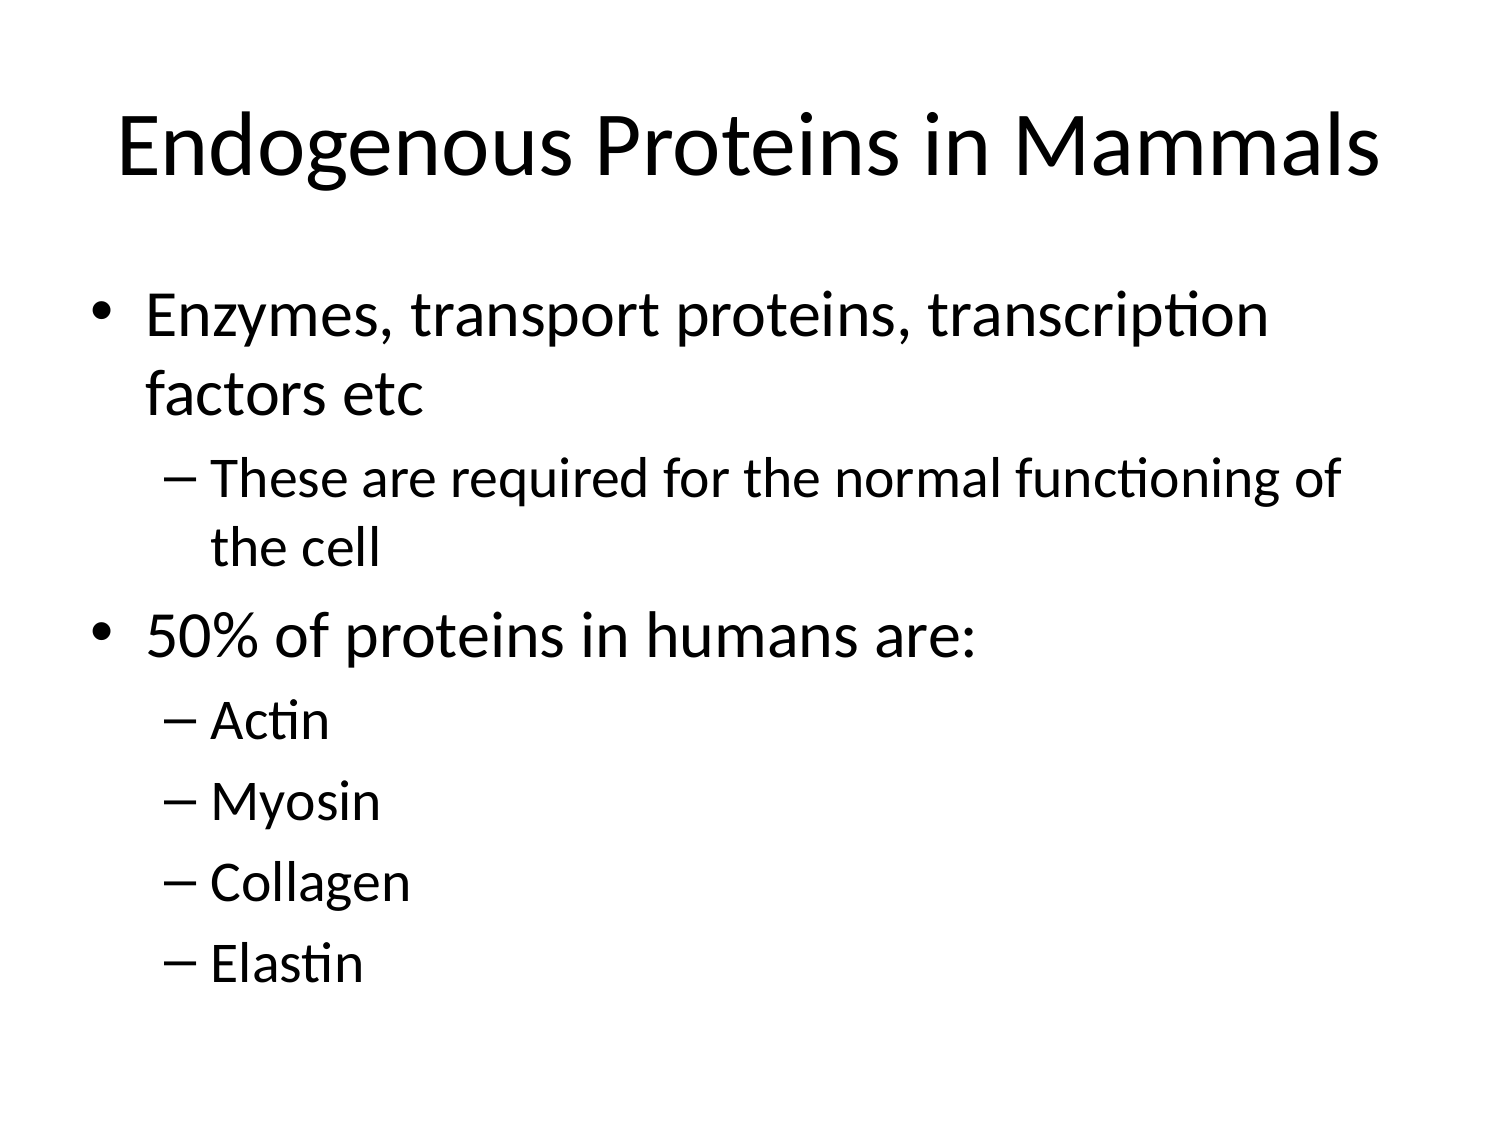

# Endogenous Proteins in Mammals
Enzymes, transport proteins, transcription factors etc
These are required for the normal functioning of the cell
50% of proteins in humans are:
Actin
Myosin
Collagen
Elastin